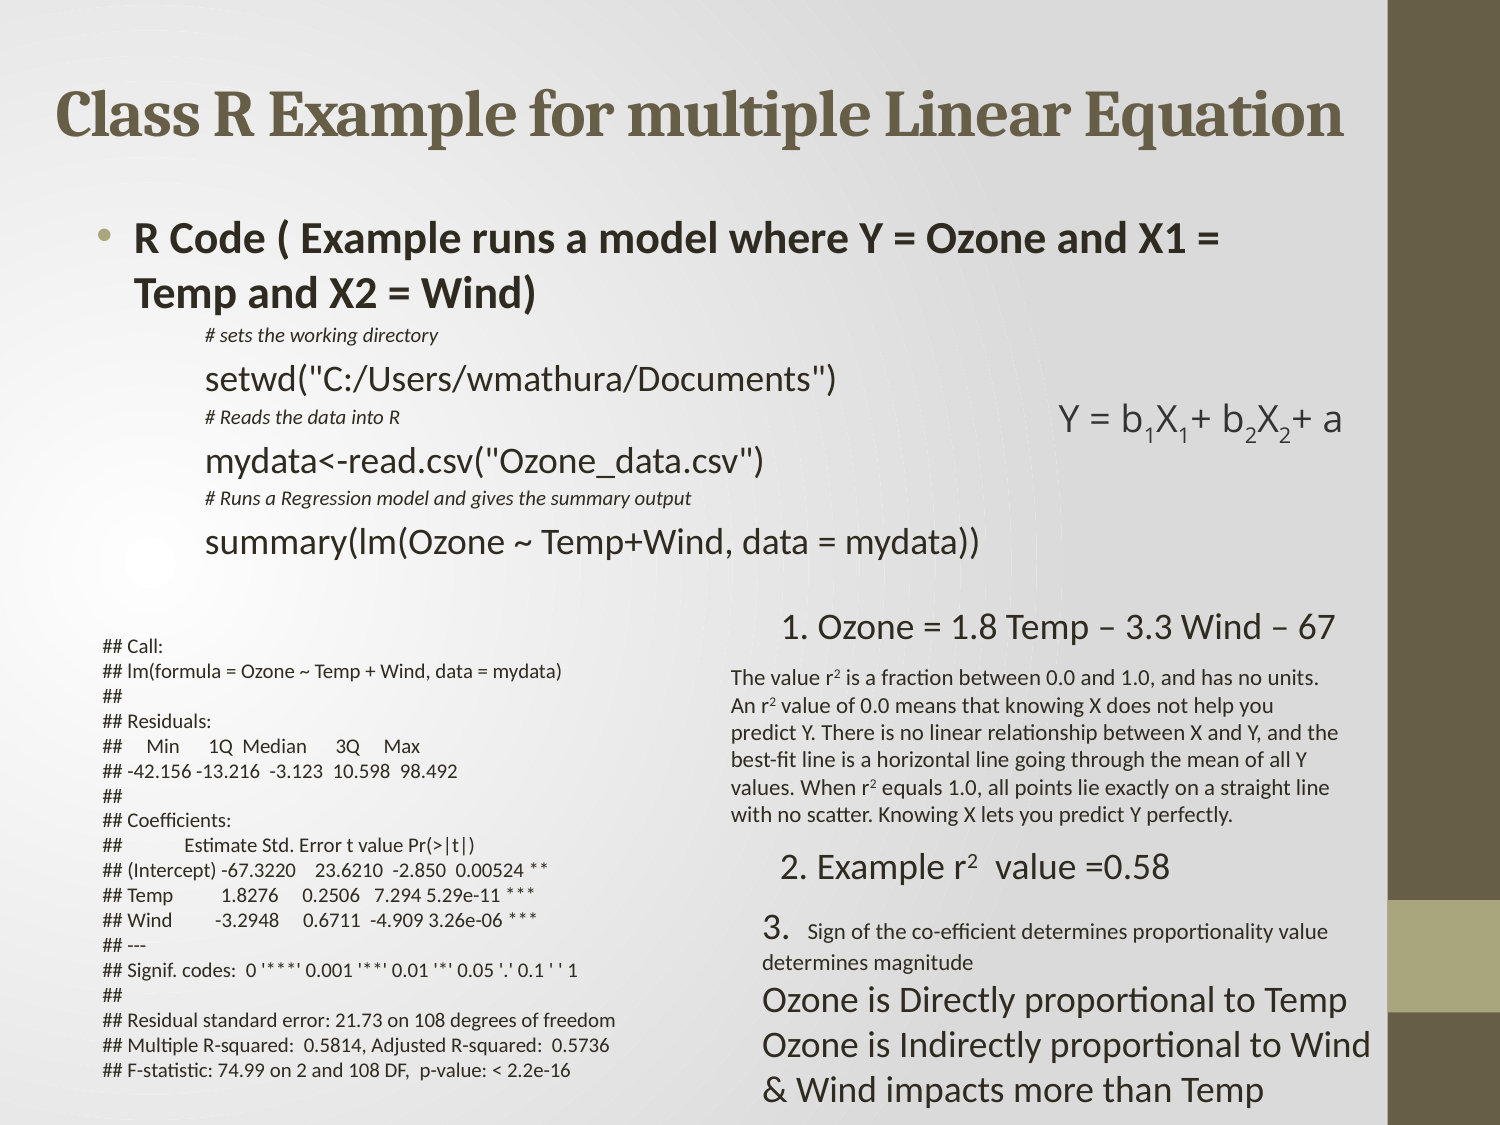

# Class R Example for multiple Linear Equation
R Code ( Example runs a model where Y = Ozone and X1 = Temp and X2 = Wind)
# sets the working directory
setwd("C:/Users/wmathura/Documents")
# Reads the data into R
mydata<-read.csv("Ozone_data.csv")
# Runs a Regression model and gives the summary output
summary(lm(Ozone ~ Temp+Wind, data = mydata))
Y = b1X1+ b2X2+ a
1. Ozone = 1.8 Temp – 3.3 Wind – 67
## Call: ## lm(formula = Ozone ~ Temp + Wind, data = mydata) ## ## Residuals: ##     Min      1Q  Median      3Q     Max ## -42.156 -13.216  -3.123  10.598  98.492 ## ## Coefficients: ##             Estimate Std. Error t value Pr(>|t|) ## (Intercept) -67.3220    23.6210  -2.850  0.00524 ** ## Temp          1.8276     0.2506   7.294 5.29e-11 *** ## Wind         -3.2948     0.6711  -4.909 3.26e-06 *** ## --- ## Signif. codes:  0 '***' 0.001 '**' 0.01 '*' 0.05 '.' 0.1 ' ' 1 ## ## Residual standard error: 21.73 on 108 degrees of freedom ## Multiple R-squared:  0.5814, Adjusted R-squared:  0.5736 ## F-statistic: 74.99 on 2 and 108 DF,  p-value: < 2.2e-16
The value r2 is a fraction between 0.0 and 1.0, and has no units. An r2 value of 0.0 means that knowing X does not help you predict Y. There is no linear relationship between X and Y, and the best-fit line is a horizontal line going through the mean of all Y values. When r2 equals 1.0, all points lie exactly on a straight line with no scatter. Knowing X lets you predict Y perfectly.

2. Example r2  value =0.58
3.  Sign of the co-efficient determines proportionality value determines magnitude
Ozone is Directly proportional to Temp
Ozone is Indirectly proportional to Wind
& Wind impacts more than Temp